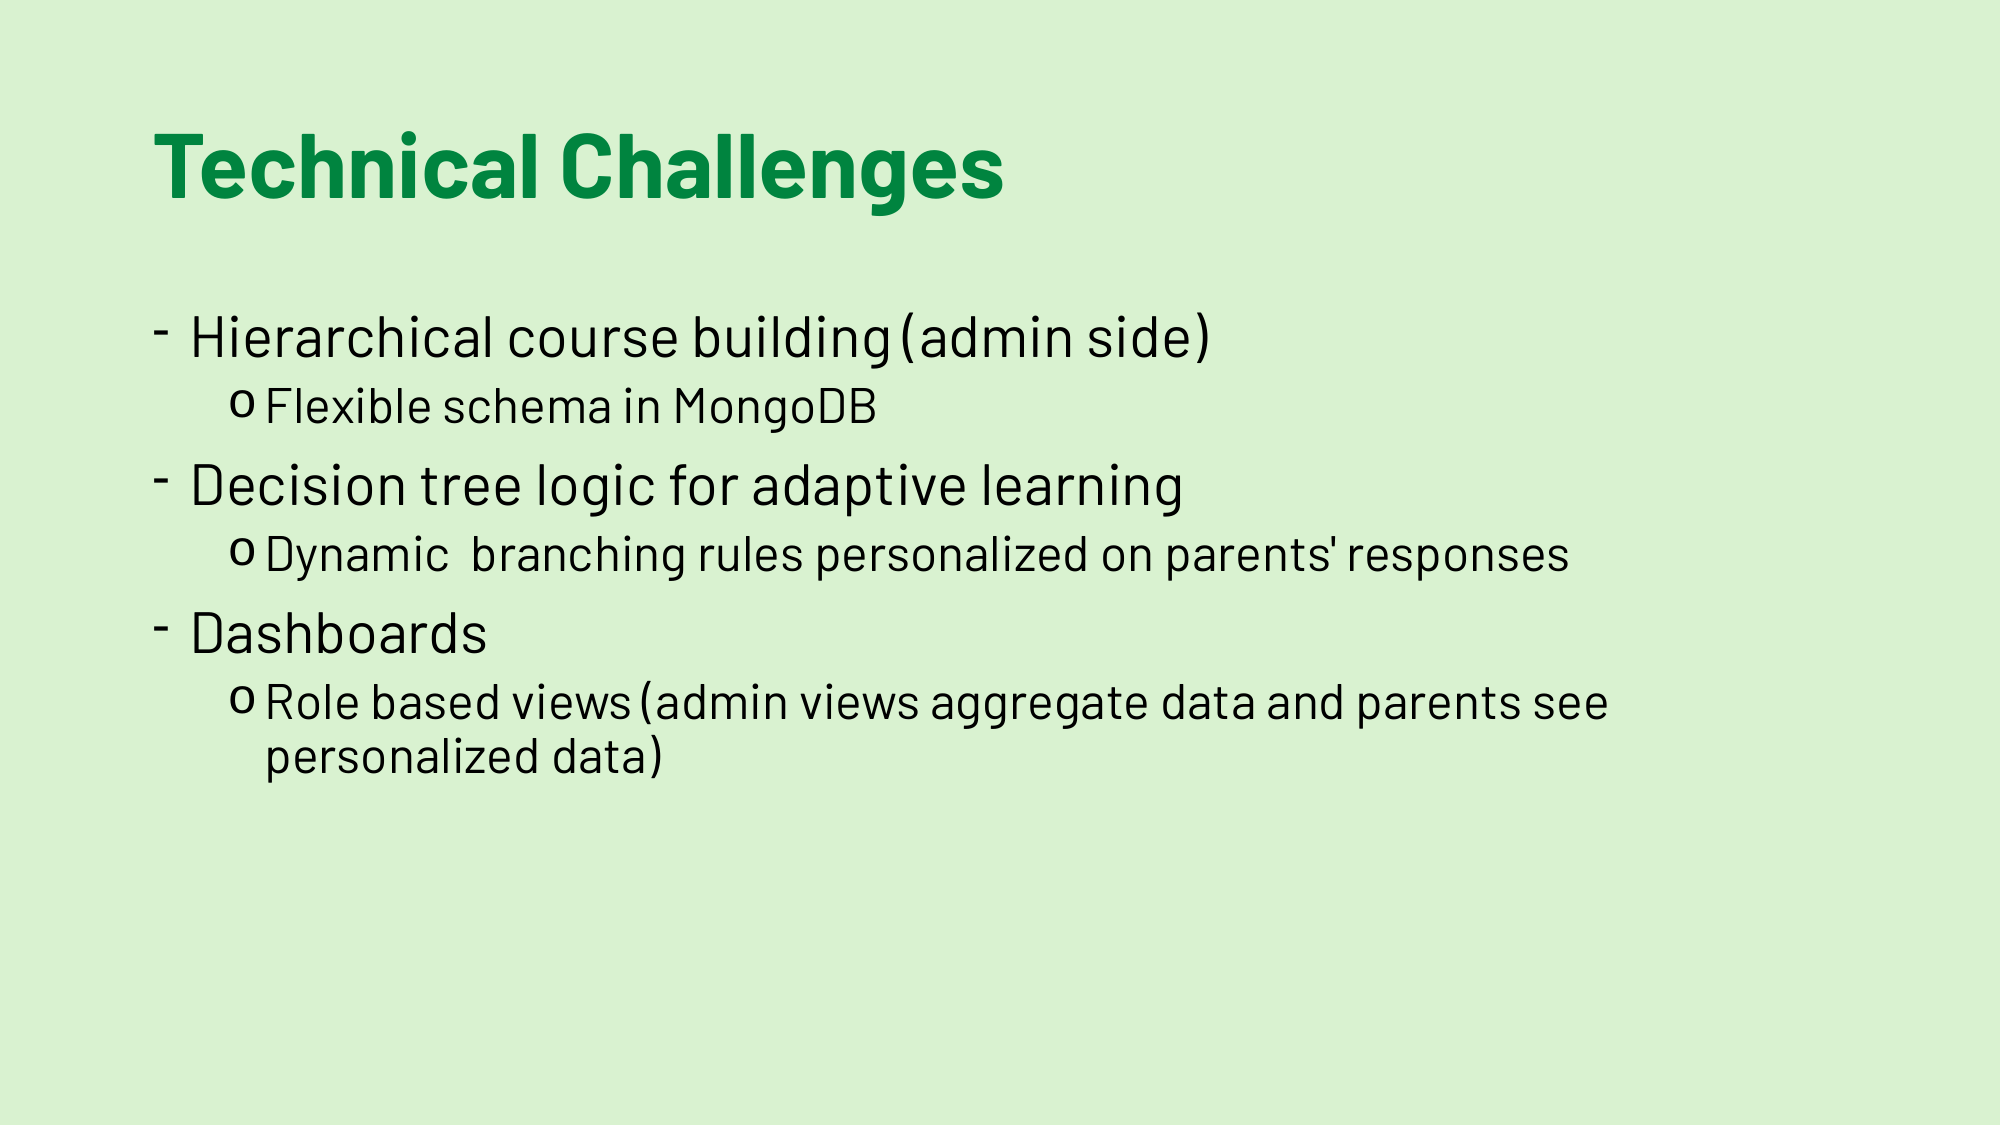

# Technical Challenges
Hierarchical course building (admin side)
Flexible schema in MongoDB
Decision tree logic for adaptive learning
Dynamic  branching rules personalized on parents' responses
Dashboards
Role based views (admin views aggregate data and parents see personalized data)